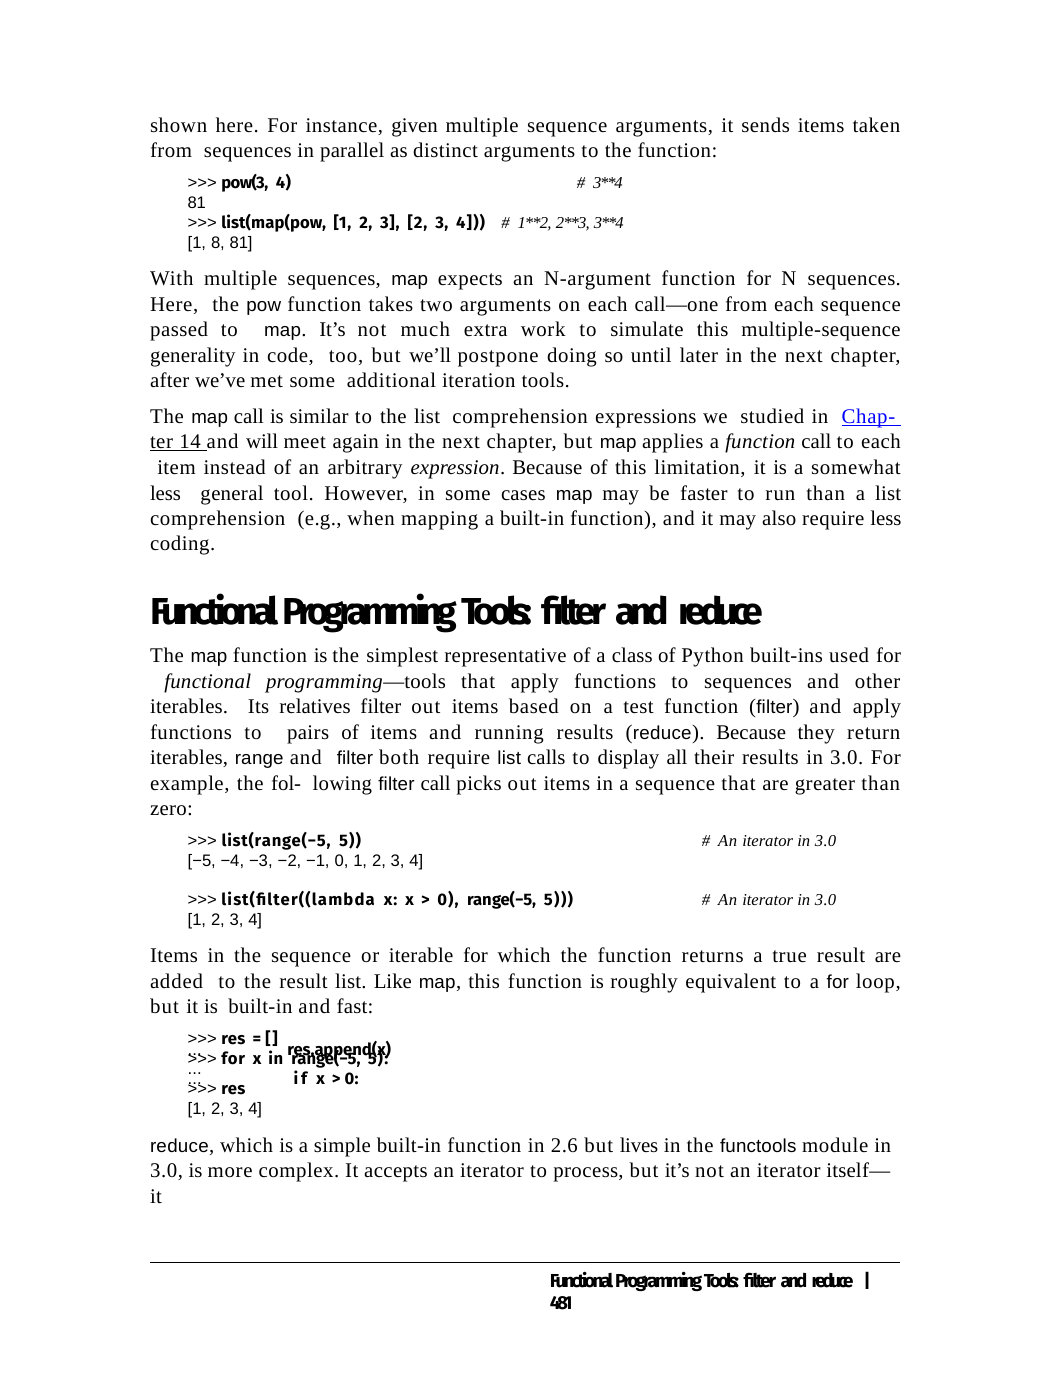

shown here. For instance, given multiple sequence arguments, it sends items taken from  sequences in parallel as distinct arguments to the function:
>>> pow(3, 4)	# 3**4
81
>>> list(map(pow, [1, 2, 3], [2, 3, 4]))  # 1**2, 2**3, 3**4
[1, 8, 81]
With multiple sequences, map expects an N-argument function for N sequences. Here,  the pow function takes two arguments on each call—one from each sequence passed to  map. It’s not much extra work to simulate this multiple-sequence generality in code,  too, but we’ll postpone doing so until later in the next chapter, after we’ve met some  additional iteration tools.
The map call is similar to the list  comprehension expressions we  studied in  Chap-  ter 14 and will meet again in the next chapter, but map applies a function call to each  item instead of an arbitrary expression. Because of this limitation, it is a somewhat less  general tool. However, in some cases map may be faster to run than a list comprehension  (e.g., when mapping a built-in function), and it may also require less coding.

Functional Programming Tools: filter and reduce
The map function is the simplest representative of a class of Python built-ins used for  functional programming—tools that apply functions to sequences and other iterables.  Its relatives filter out items based on a test function (filter) and apply functions to  pairs of items and running results (reduce). Because they return iterables, range and  filter both require list calls to display all their results in 3.0. For example, the fol-  lowing filter call picks out items in a sequence that are greater than zero:
>>> list(range(−5, 5))	# An iterator in 3.0
[−5, −4, −3, −2, −1, 0, 1, 2, 3, 4]

>>> list(filter((lambda x: x > 0), range(−5, 5)))	# An iterator in 3.0
[1, 2, 3, 4]
Items in the sequence or iterable for which the function returns a true result are added  to the result list. Like map, this function is roughly equivalent to a for loop, but it is  built-in and fast:
>>> res = []
>>> for x in range(−5, 5):
...	if x > 0:
...
...
>>> res
[1, 2, 3, 4]
res.append(x)
reduce, which is a simple built-in function in 2.6 but lives in the functools module in  3.0, is more complex. It accepts an iterator to process, but it’s not an iterator itself—it

Functional Programming Tools: filter and reduce  |  481